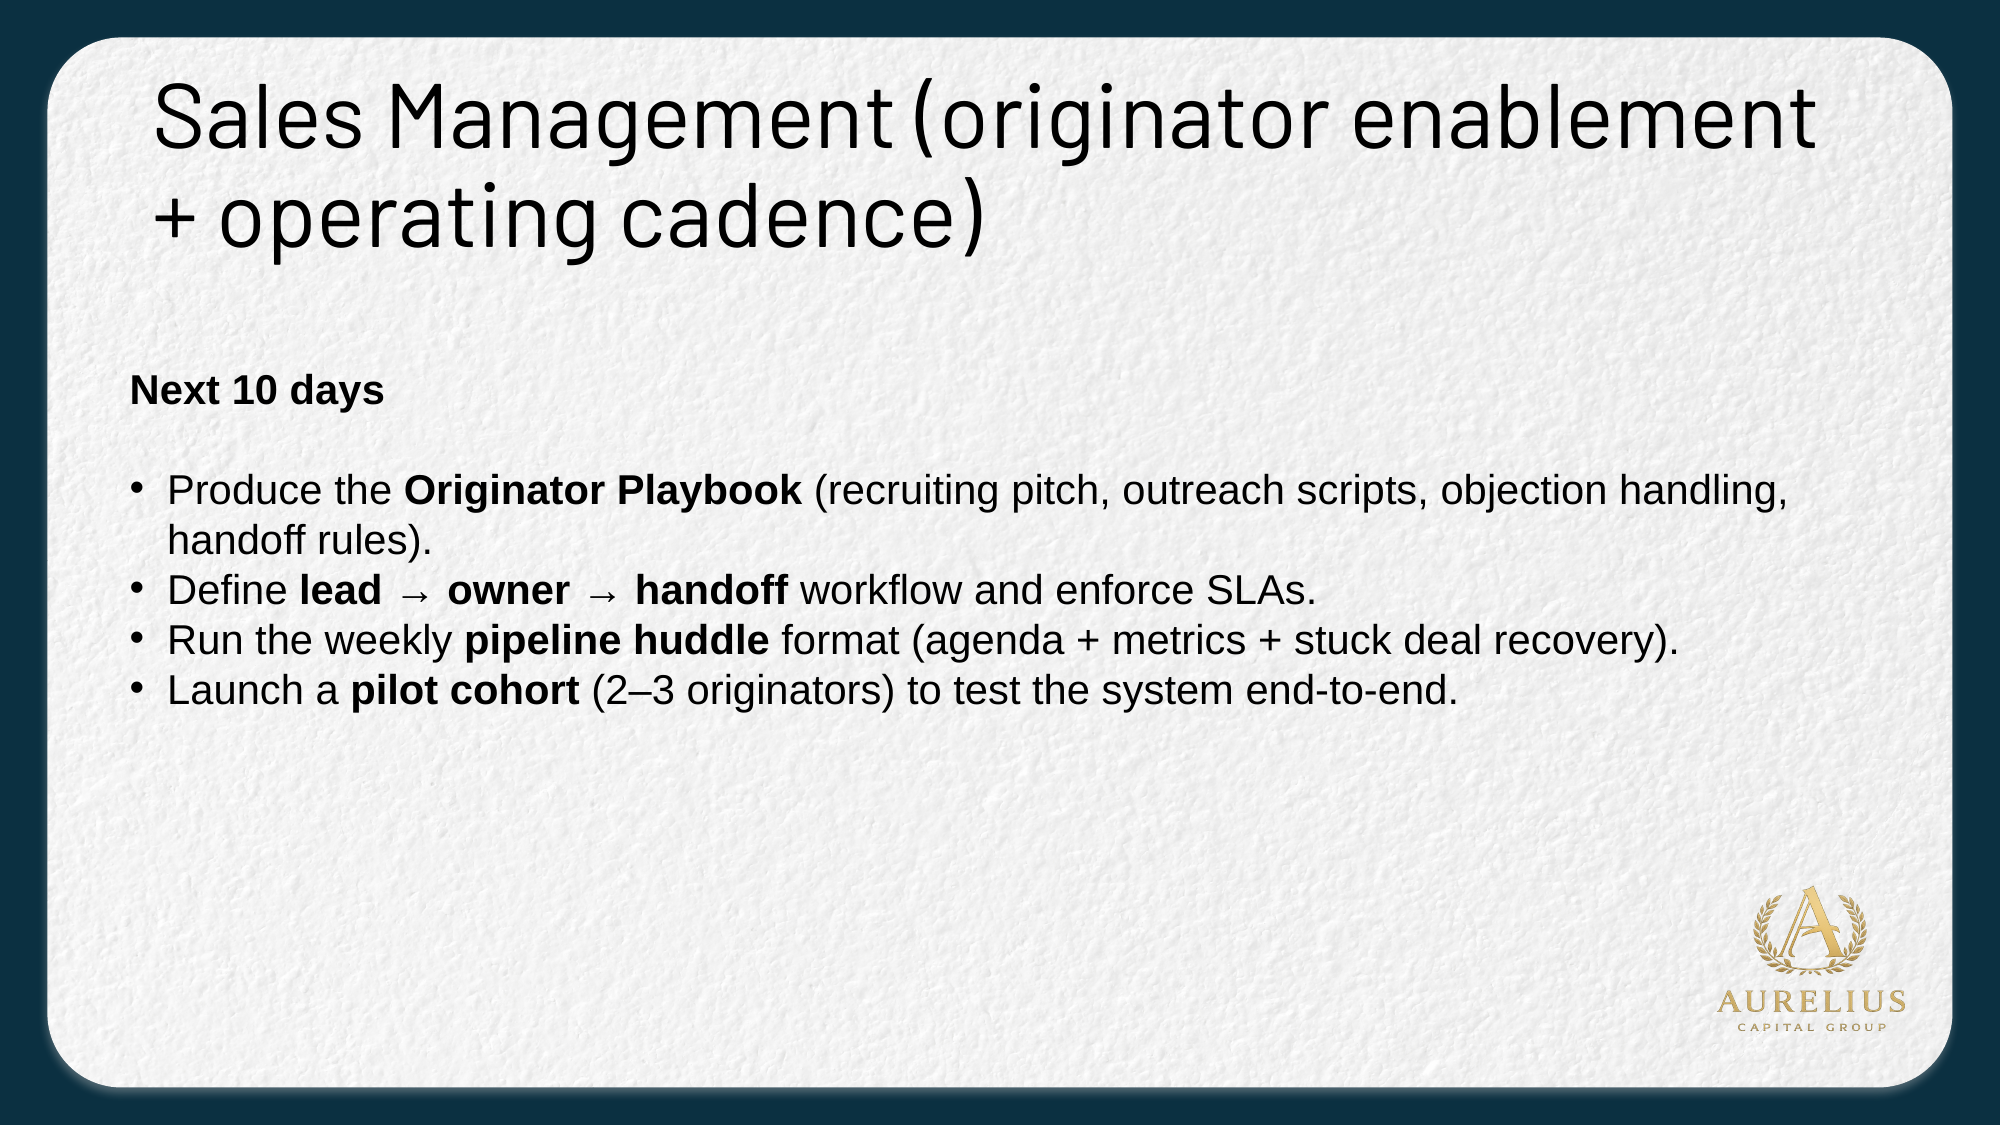

# Sales Management (originator enablement + operating cadence)
Next 10 days

Produce the Originator Playbook (recruiting pitch, outreach scripts, objection handling, handoff rules).
Define lead → owner → handoff workflow and enforce SLAs.
Run the weekly pipeline huddle format (agenda + metrics + stuck deal recovery).
Launch a pilot cohort (2–3 originators) to test the system end-to-end.